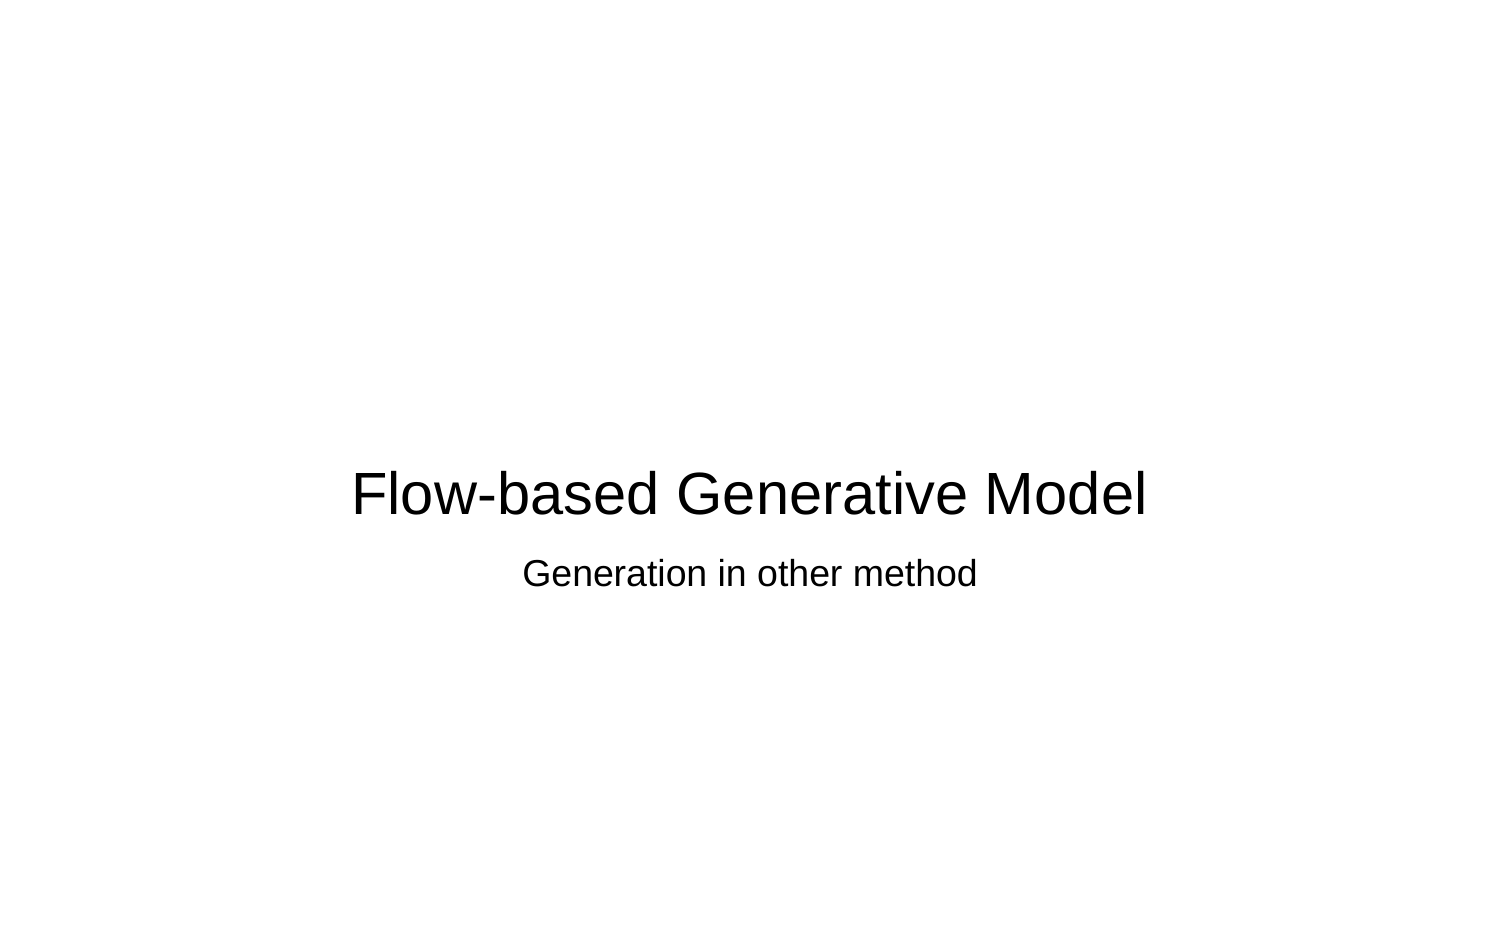

# Flow-based Generative Model
Generation in other method